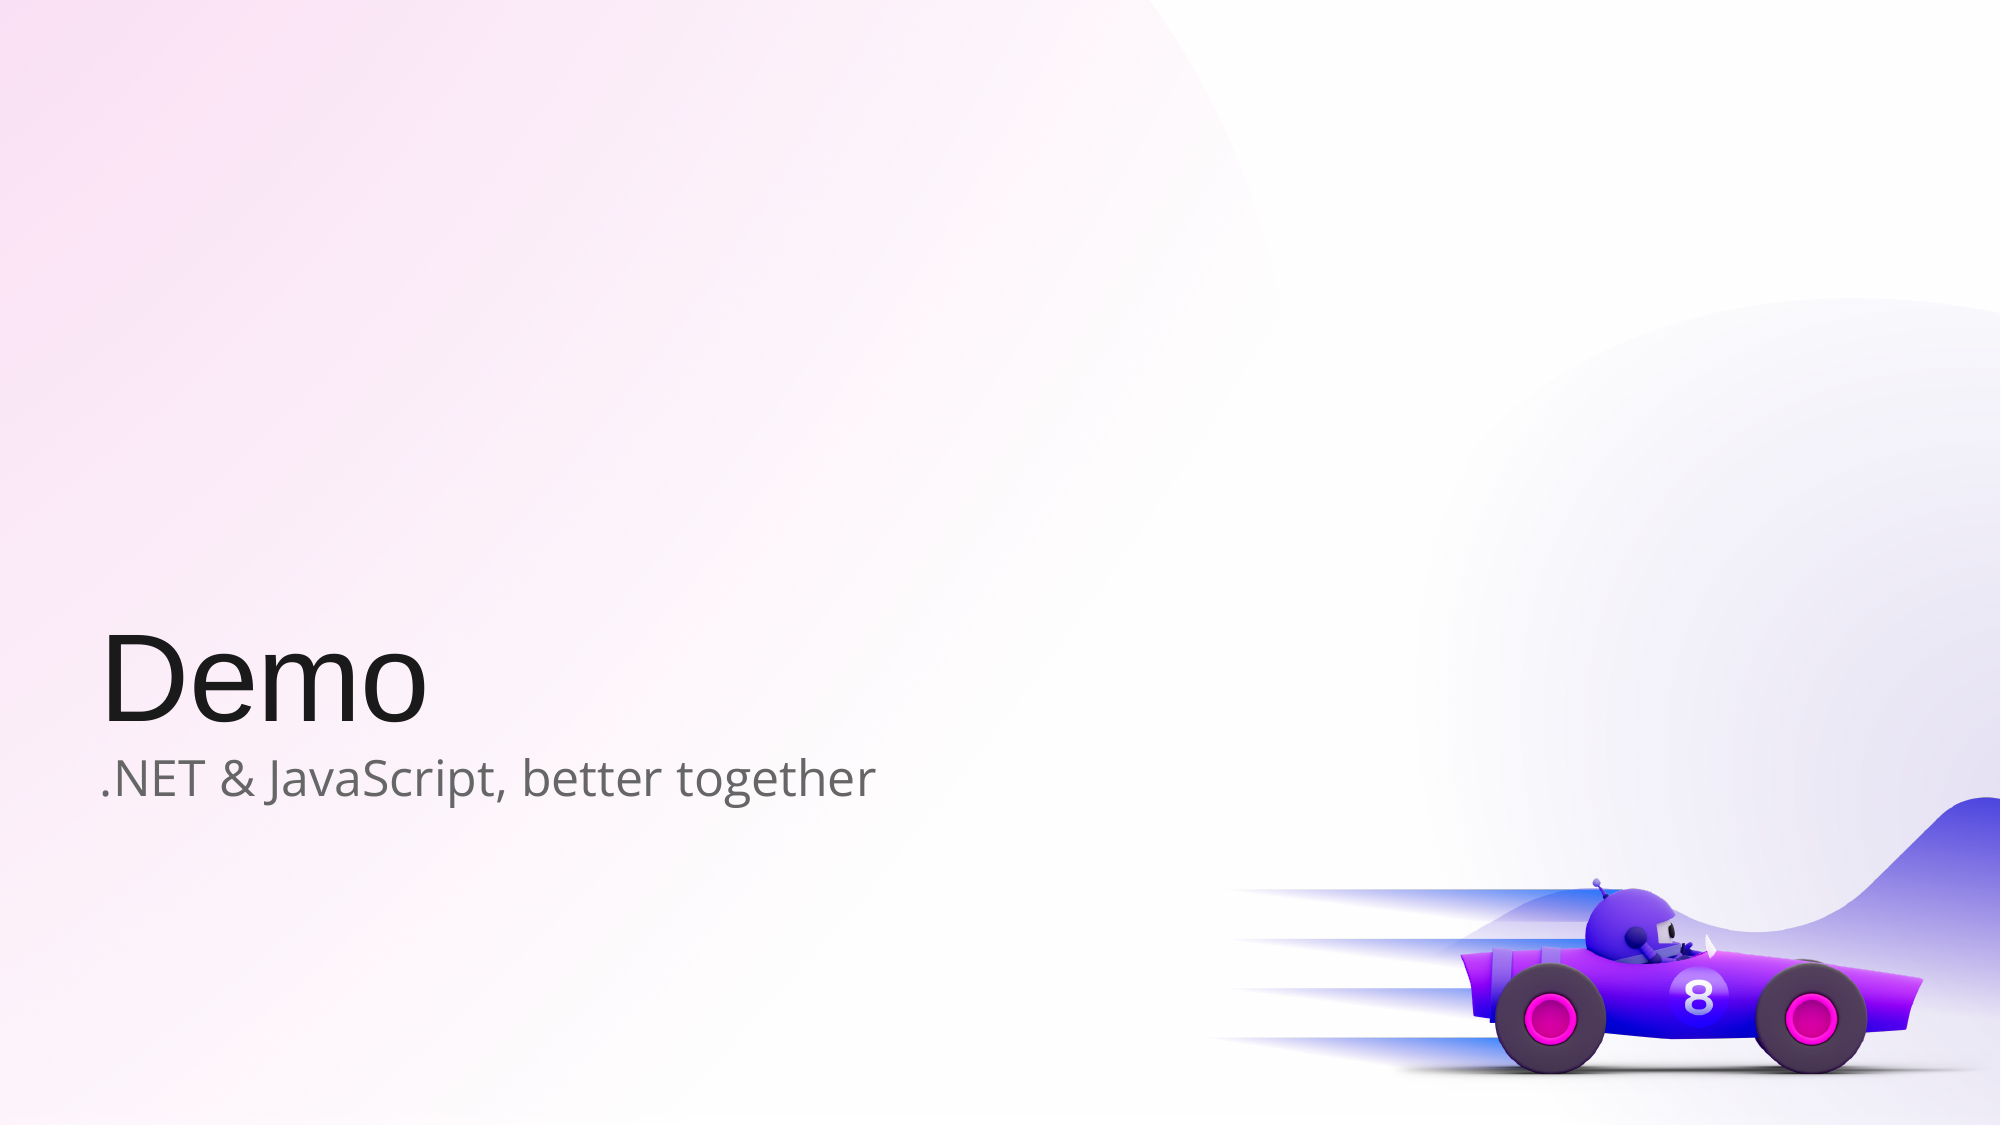

# Demo
.NET & JavaScript, better together